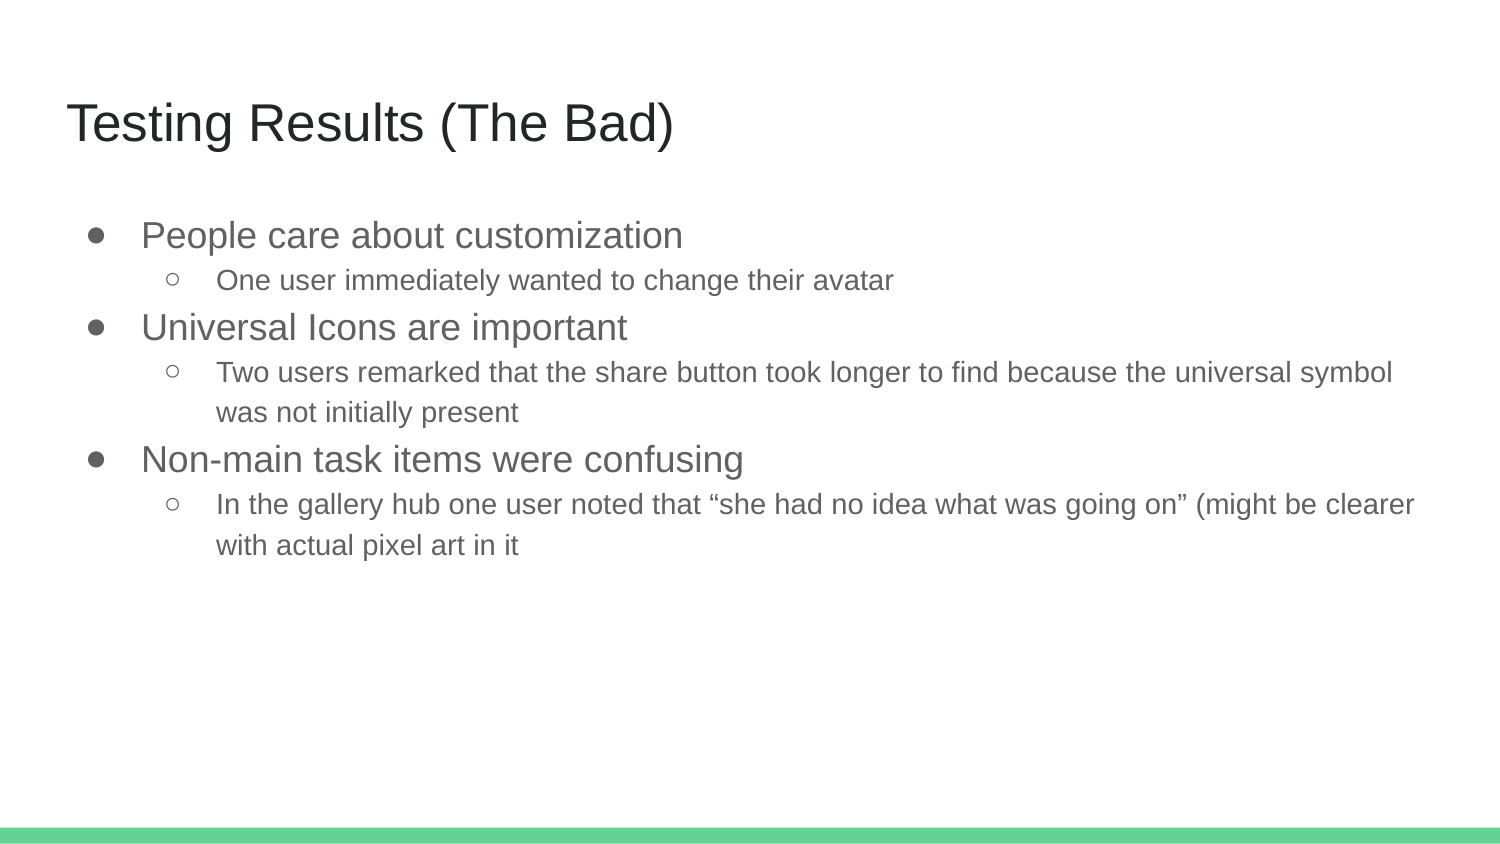

# Testing Results (The Bad)
People care about customization
One user immediately wanted to change their avatar
Universal Icons are important
Two users remarked that the share button took longer to find because the universal symbol was not initially present
Non-main task items were confusing
In the gallery hub one user noted that “she had no idea what was going on” (might be clearer with actual pixel art in it